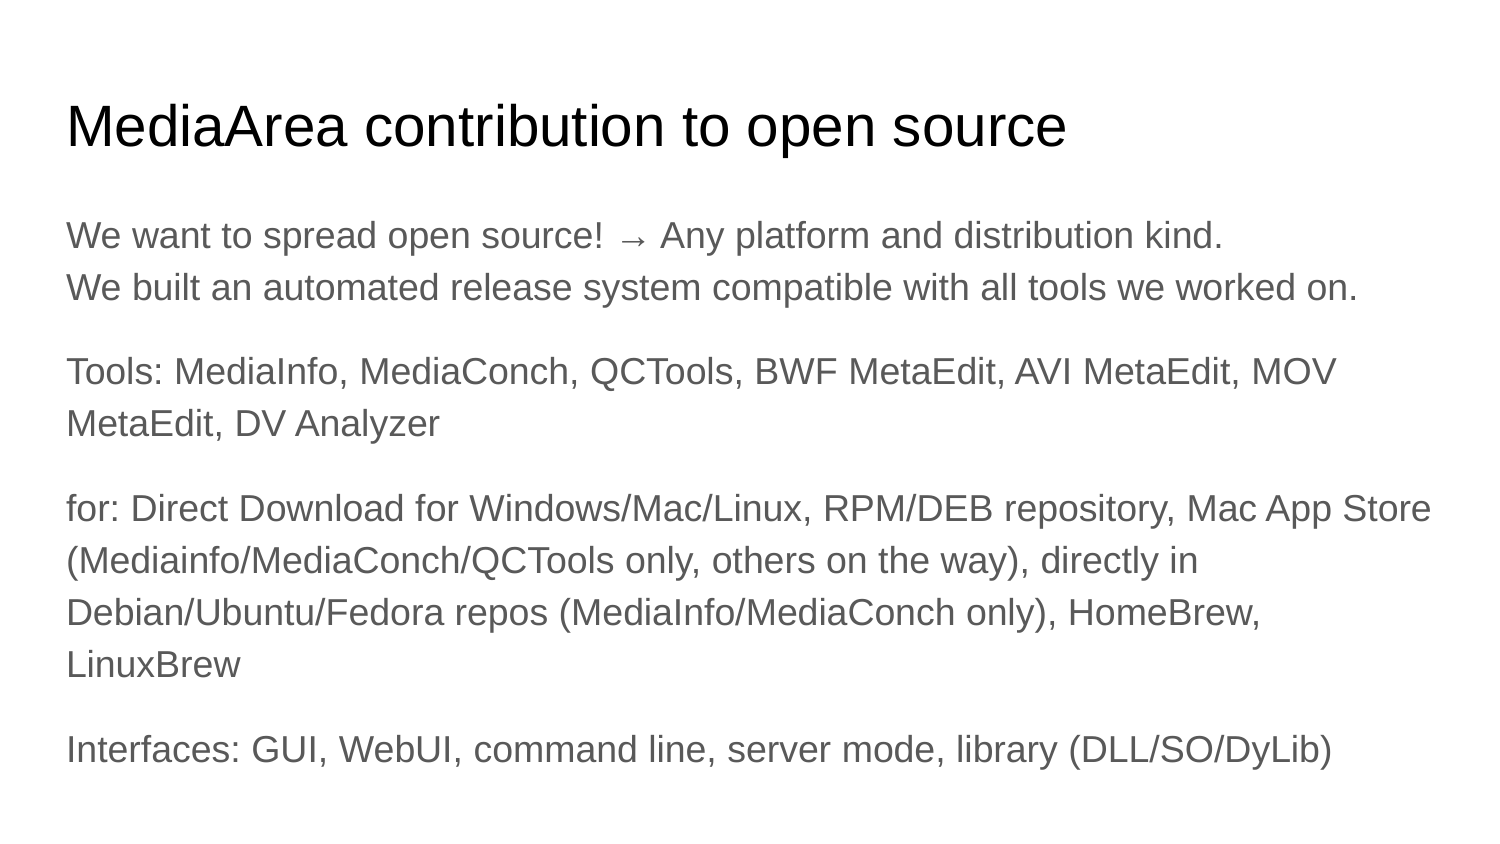

# MediaArea contribution to open source
We want to spread open source! → Any platform and distribution kind.
We built an automated release system compatible with all tools we worked on.
Tools: MediaInfo, MediaConch, QCTools, BWF MetaEdit, AVI MetaEdit, MOV MetaEdit, DV Analyzer
for: Direct Download for Windows/Mac/Linux, RPM/DEB repository, Mac App Store (Mediainfo/MediaConch/QCTools only, others on the way), directly in Debian/Ubuntu/Fedora repos (MediaInfo/MediaConch only), HomeBrew, LinuxBrew
Interfaces: GUI, WebUI, command line, server mode, library (DLL/SO/DyLib)